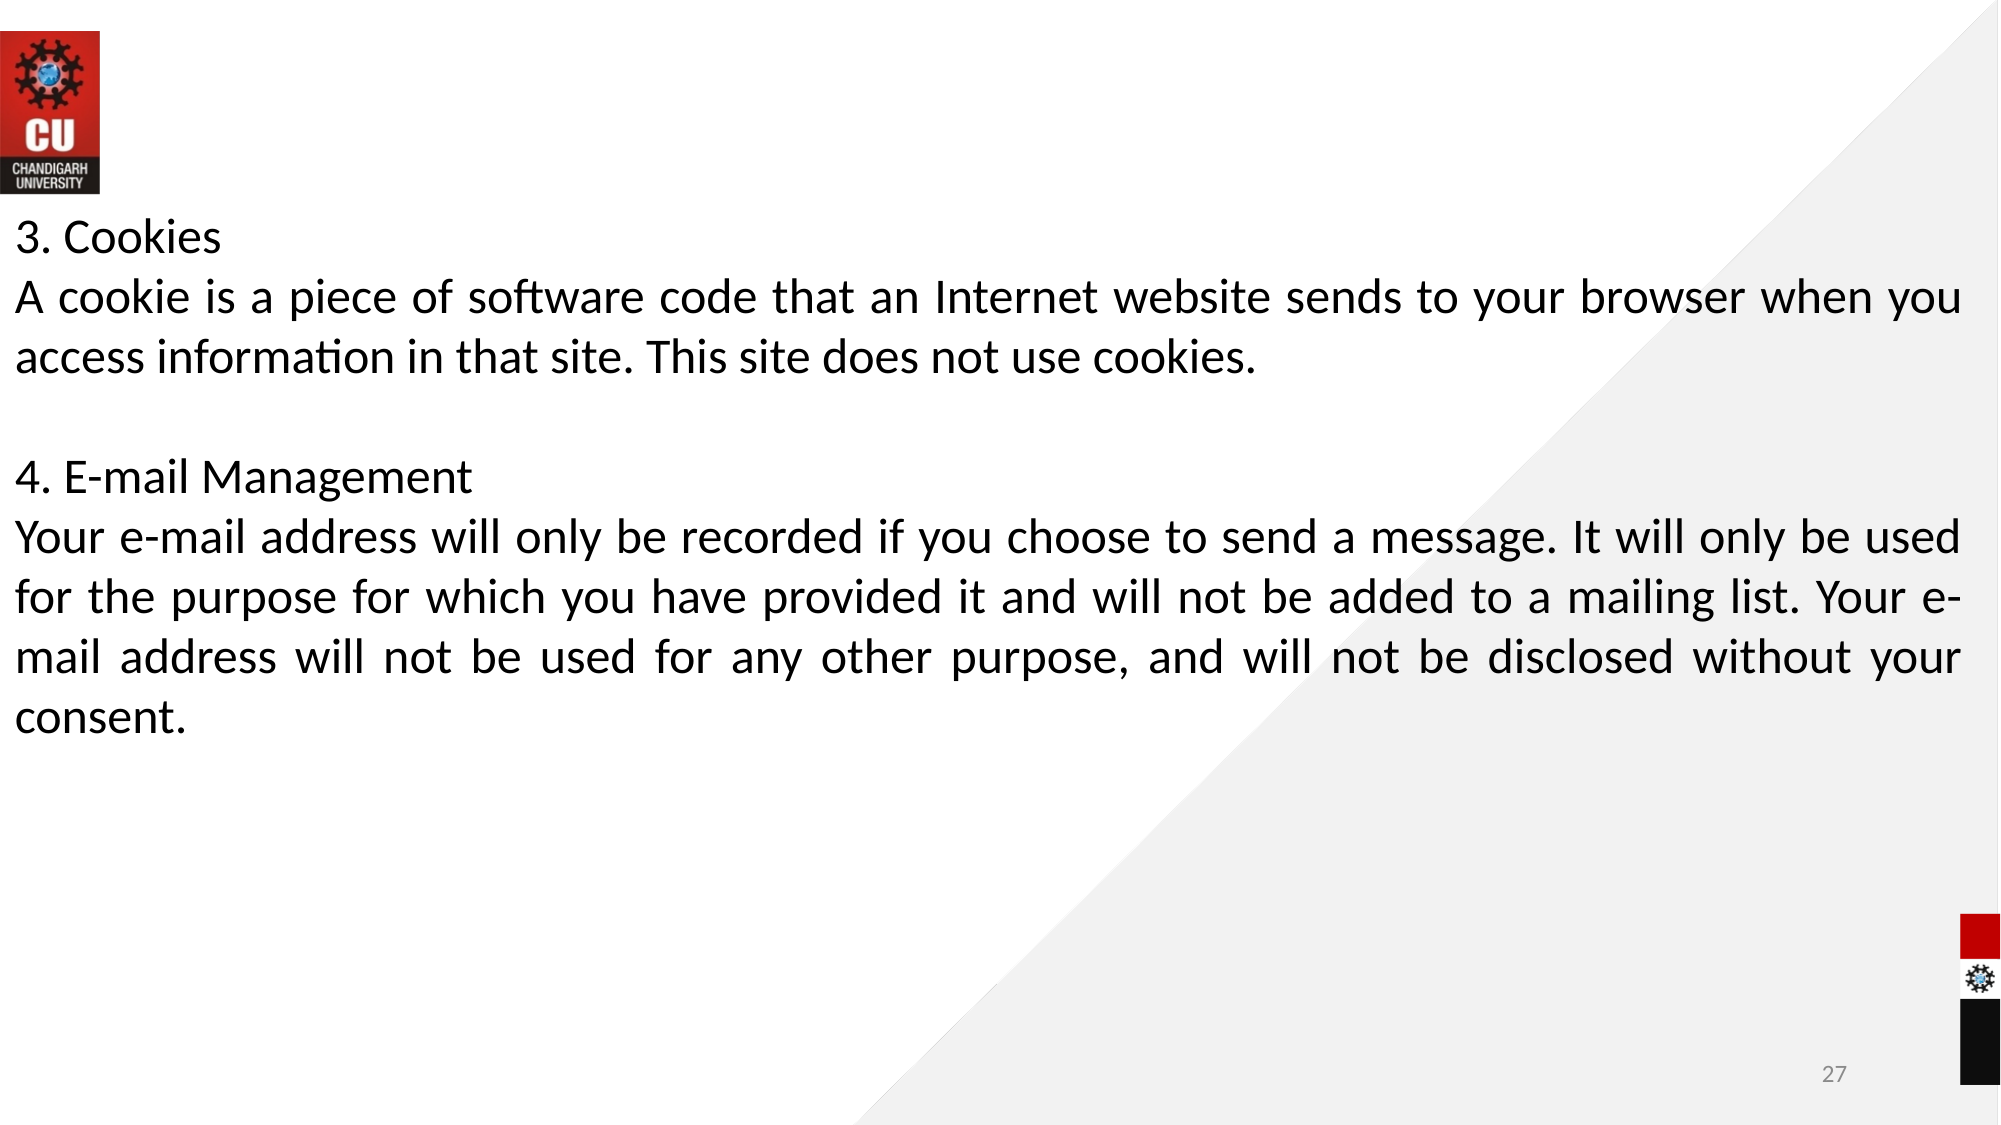

3. Cookies
A cookie is a piece of software code that an Internet website sends to your browser when you access information in that site. This site does not use cookies.

4. E-mail Management
Your e-mail address will only be recorded if you choose to send a message. It will only be used for the purpose for which you have provided it and will not be added to a mailing list. Your e-mail address will not be used for any other purpose, and will not be disclosed without your consent.

27